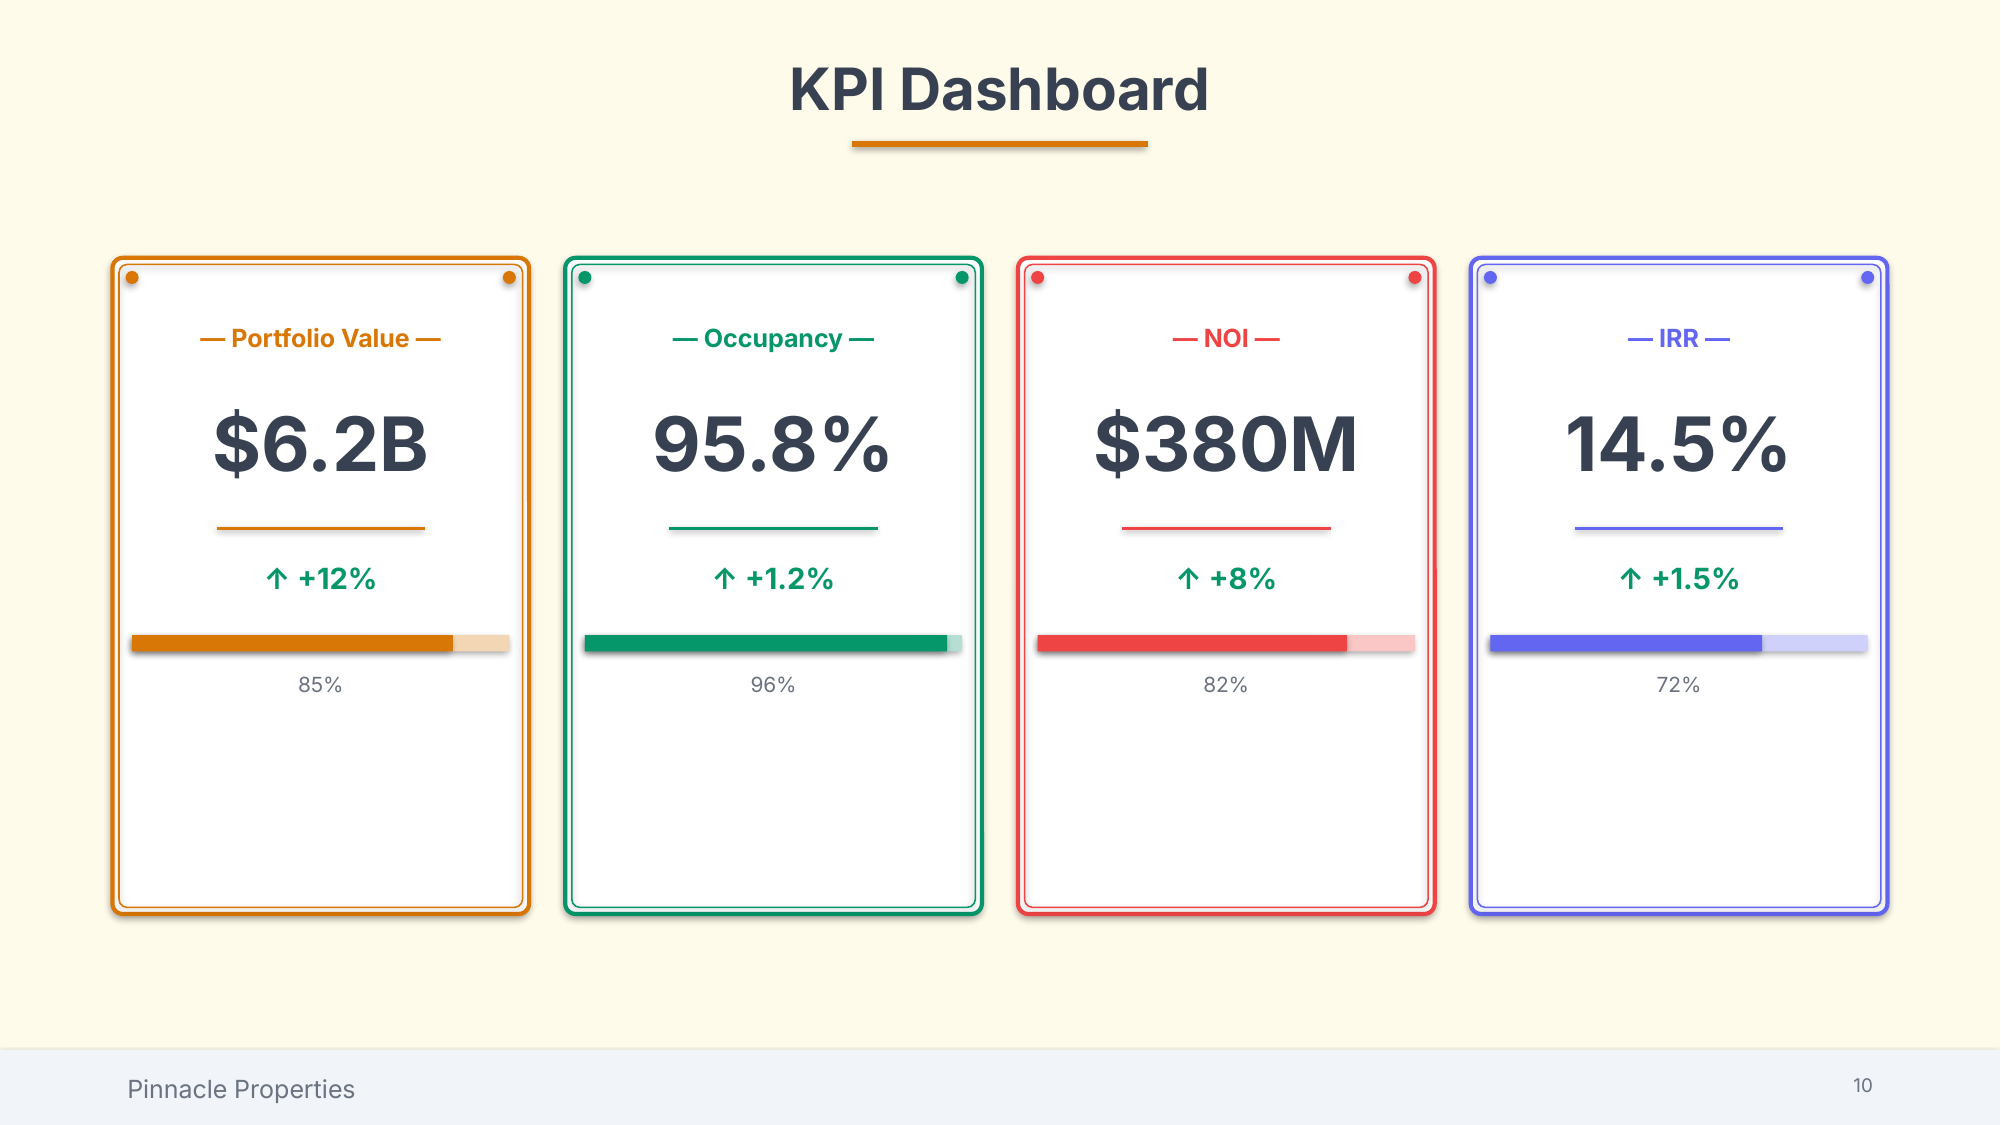

KPI Dashboard

— Portfolio Value —
— Occupancy —
— NOI —
— IRR —
$6.2B
95.8%
$380M
14.5%
↑ +12%
↑ +1.2%
↑ +8%
↑ +1.5%

85%
96%
82%
72%

Pinnacle Properties
10